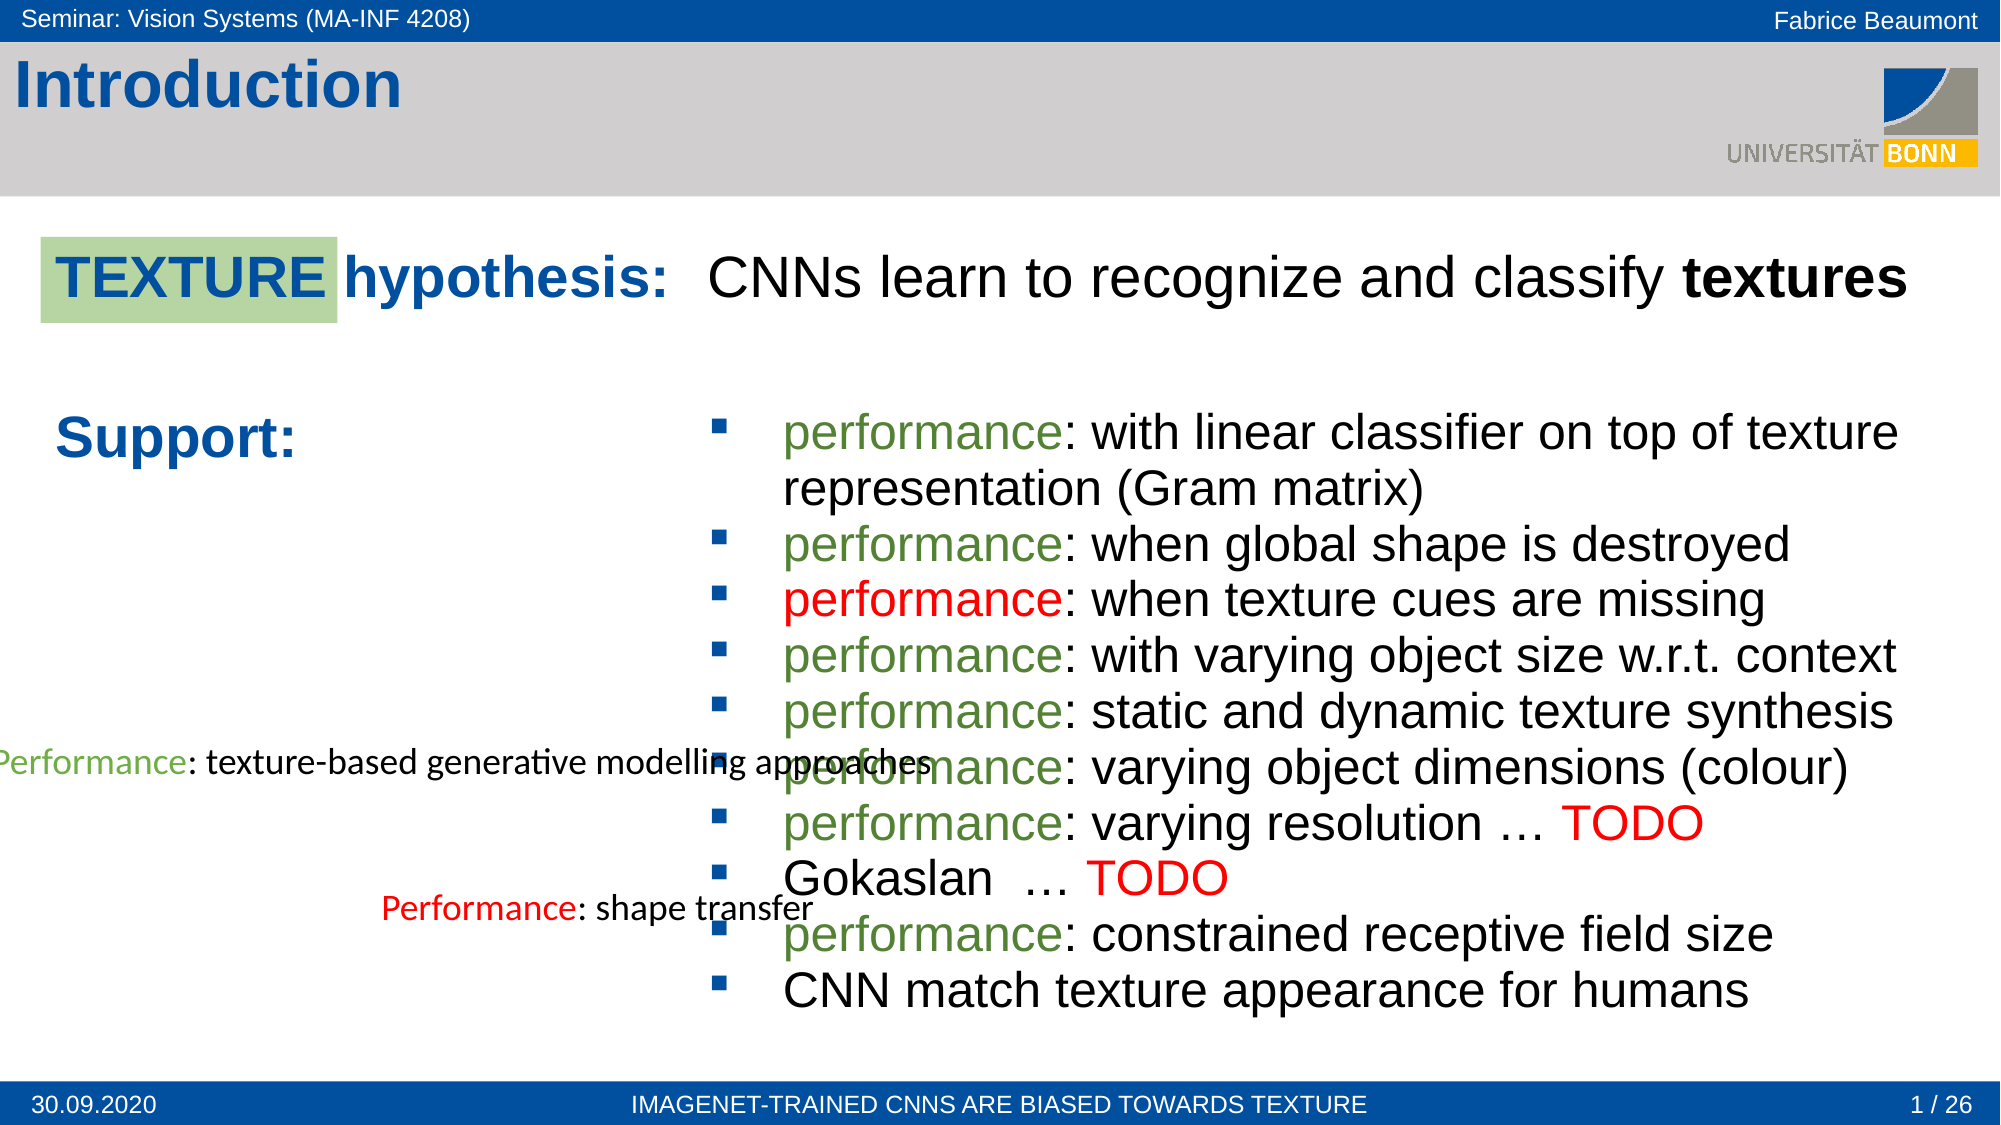

Introduction

| TEXTURE hypothesis: | CNNs learn to recognize and classify textures |
| --- | --- |
|  |  |
| Support: | performance: with linear classifier on top of texture representation (Gram matrix) performance: when global shape is destroyed performance: when texture cues are missing performance: with varying object size w.r.t. context performance: static and dynamic texture synthesis performance: varying object dimensions (colour) performance: varying resolution … TODO Gokaslan … TODO performance: constrained receptive field size CNN match texture appearance for humans |
Performance: texture-based generative modelling approaches
Performance: shape transfer
1 / 26